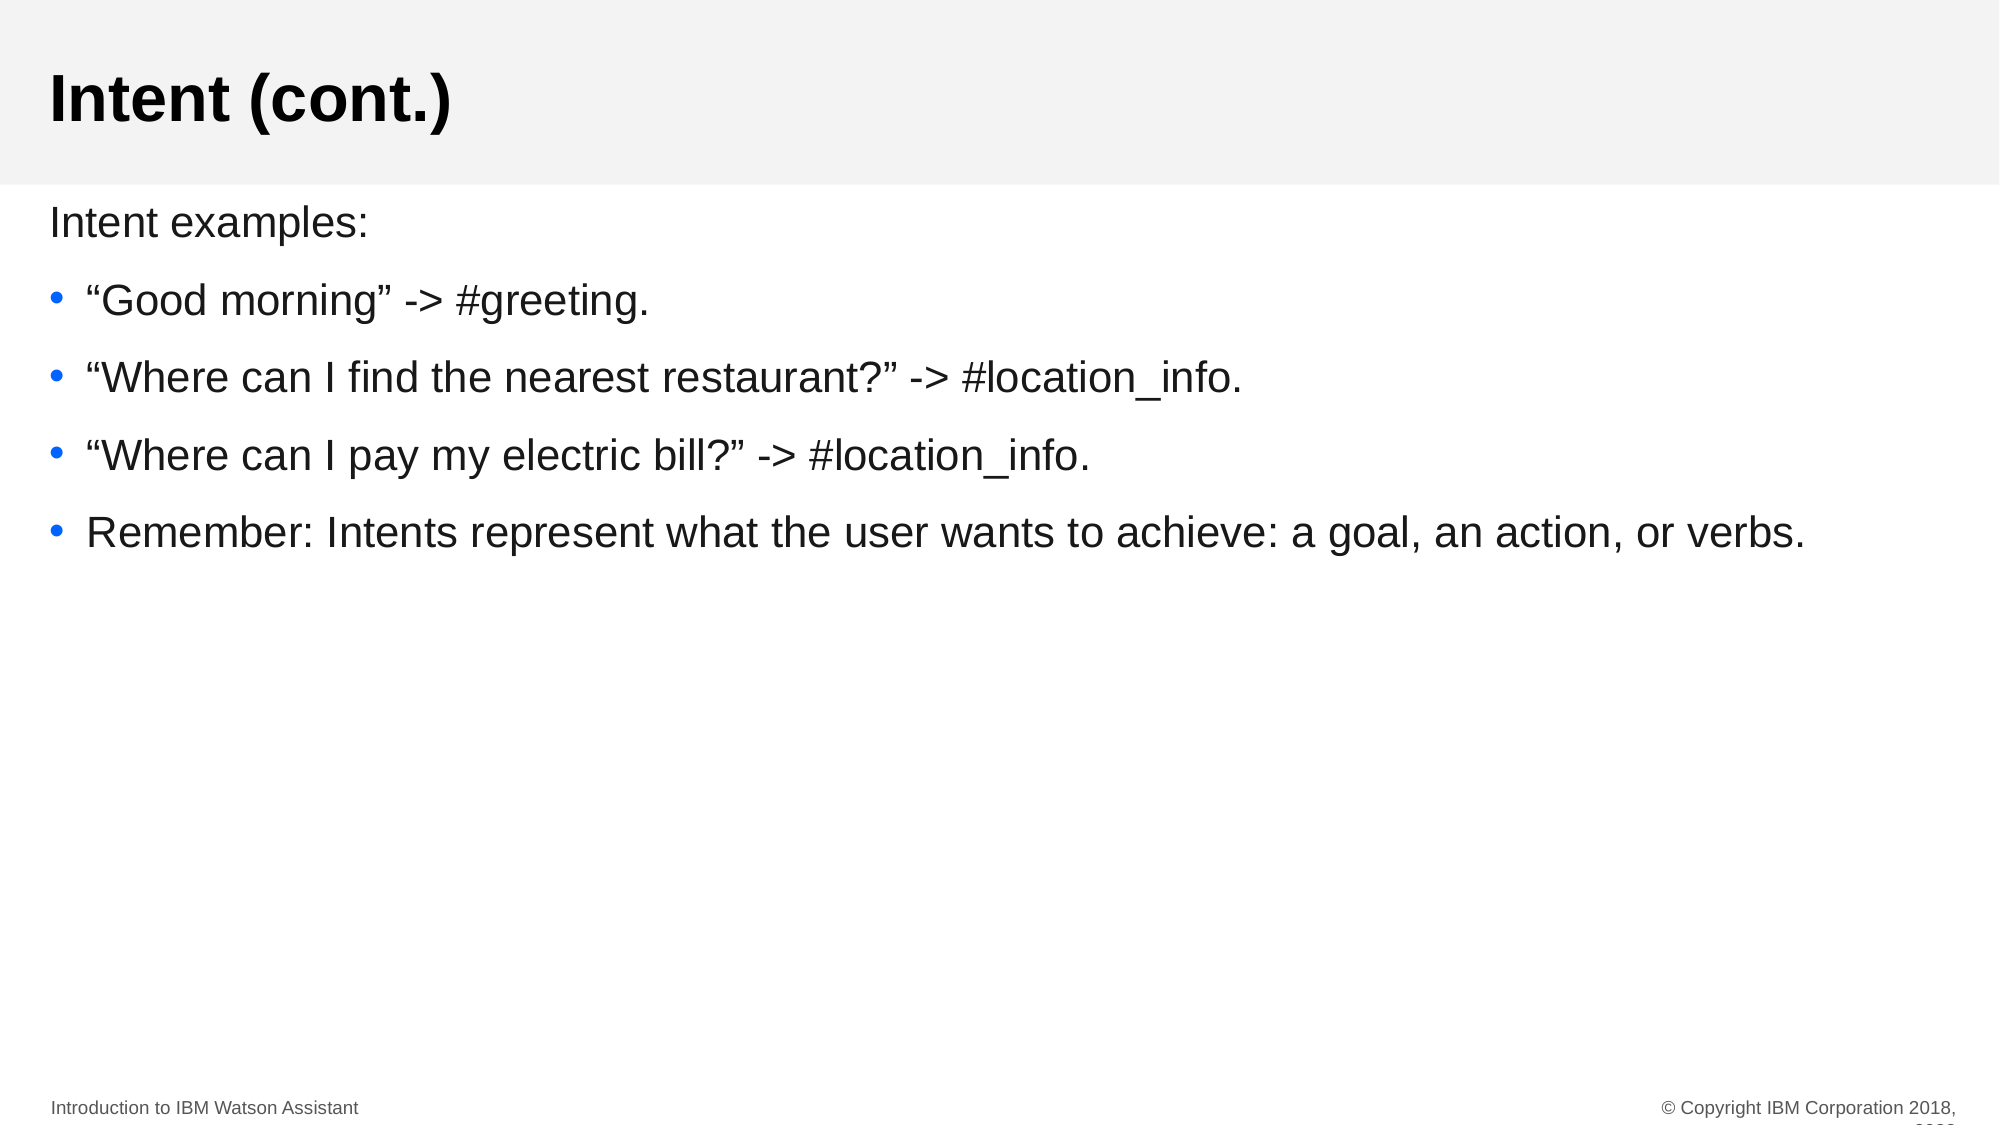

# Intent (cont.)
Intent examples:
“Good morning” -> #greeting.
“Where can I find the nearest restaurant?” -> #location_info.
“Where can I pay my electric bill?” -> #location_info.
Remember: Intents represent what the user wants to achieve: a goal, an action, or verbs.

© Copyright IBM Corporation 2018, 2022